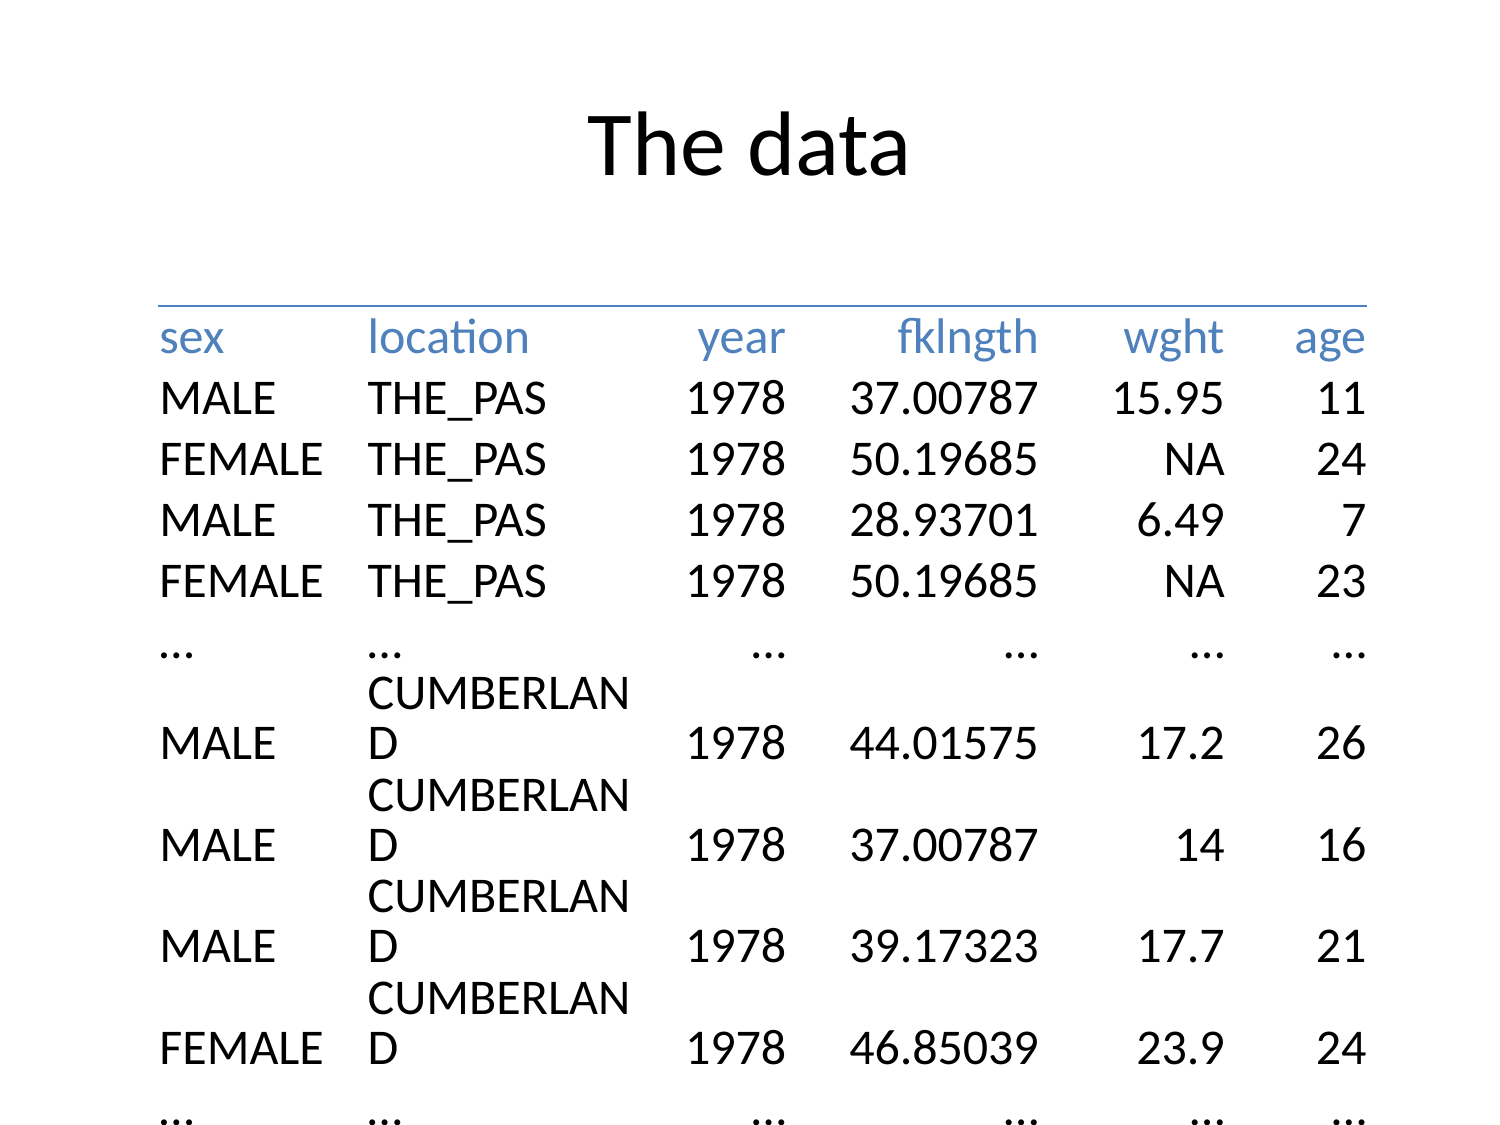

# The data
| sex | location | year | fklngth | wght | age |
| --- | --- | --- | --- | --- | --- |
| MALE | THE\_PAS | 1978 | 37.00787 | 15.95 | 11 |
| FEMALE | THE\_PAS | 1978 | 50.19685 | NA | 24 |
| MALE | THE\_PAS | 1978 | 28.93701 | 6.49 | 7 |
| FEMALE | THE\_PAS | 1978 | 50.19685 | NA | 23 |
| … | … | … | … | … | … |
| MALE | CUMBERLAND | 1978 | 44.01575 | 17.2 | 26 |
| MALE | CUMBERLAND | 1978 | 37.00787 | 14 | 16 |
| MALE | CUMBERLAND | 1978 | 39.17323 | 17.7 | 21 |
| FEMALE | CUMBERLAND | 1978 | 46.85039 | 23.9 | 24 |
| … | … | … | … | … | … |